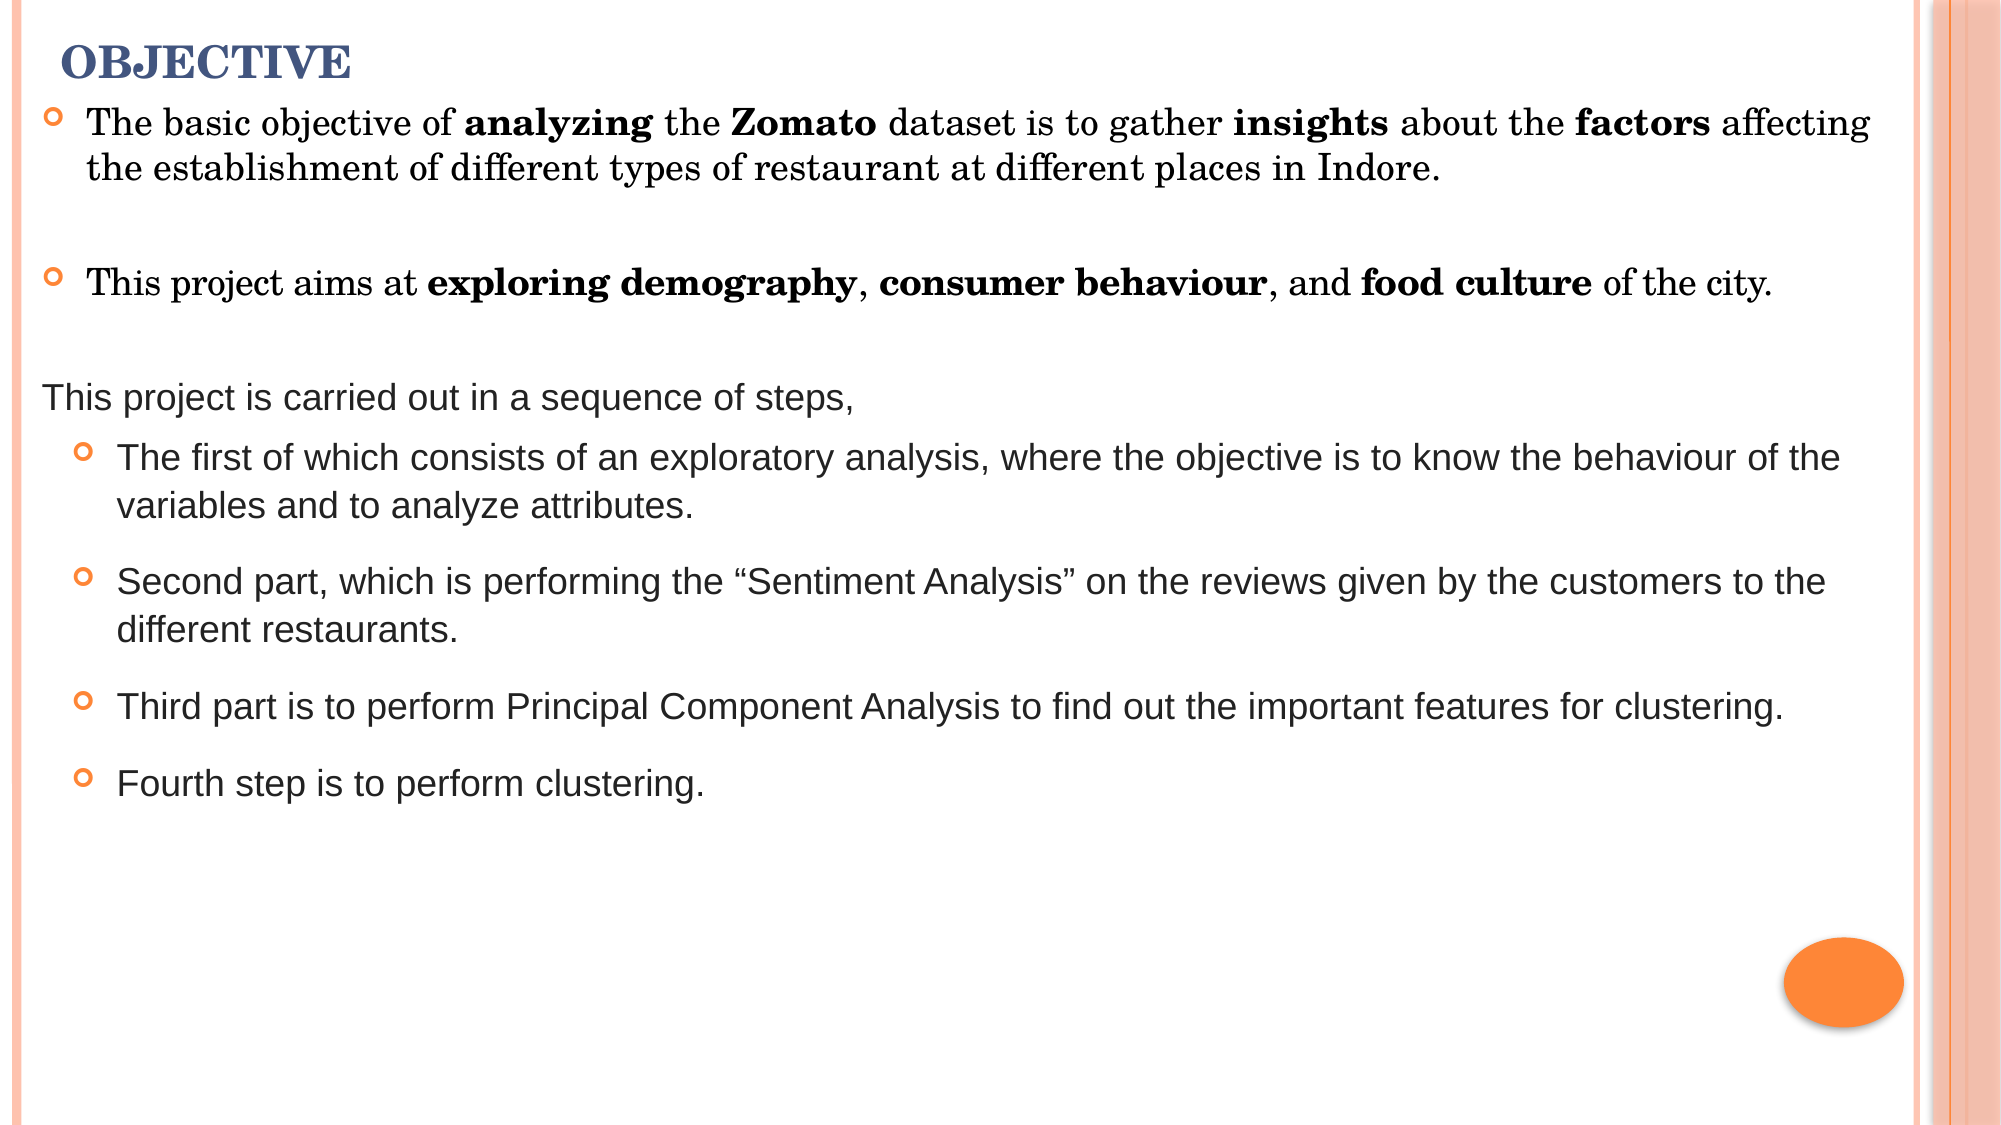

# Objective
The basic objective of analyzing the Zomato dataset is to gather insights about the factors affecting the establishment of different types of restaurant at different places in Indore.

This project aims at exploring demography, consumer behaviour, and food culture of the city.

This project is carried out in a sequence of steps,
The first of which consists of an exploratory analysis, where the objective is to know the behaviour of the variables and to analyze attributes.
Second part, which is performing the “Sentiment Analysis” on the reviews given by the customers to the different restaurants.
Third part is to perform Principal Component Analysis to find out the important features for clustering.
Fourth step is to perform clustering.